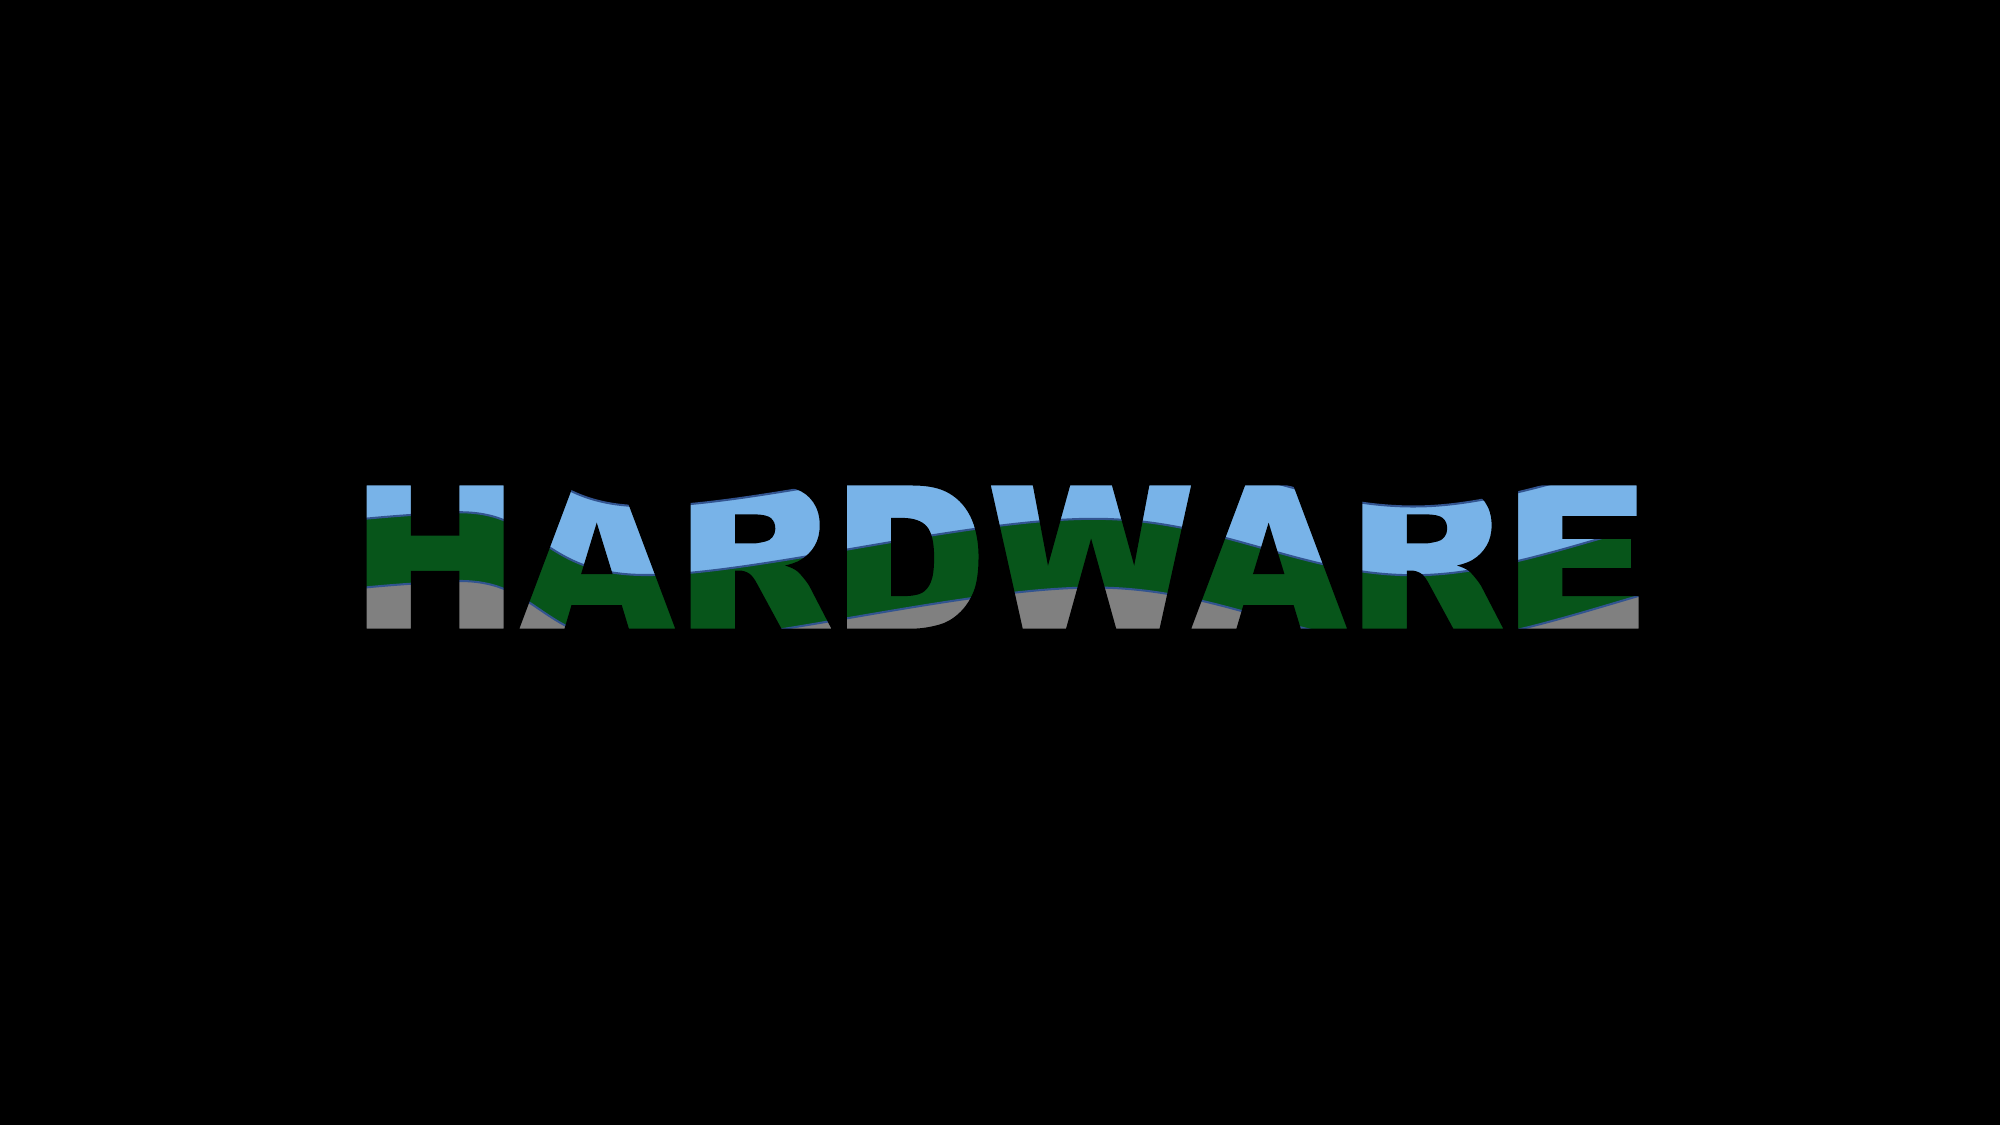

Showing
Microcontroller
Medical Sensor

Medical Box

Robot Motion